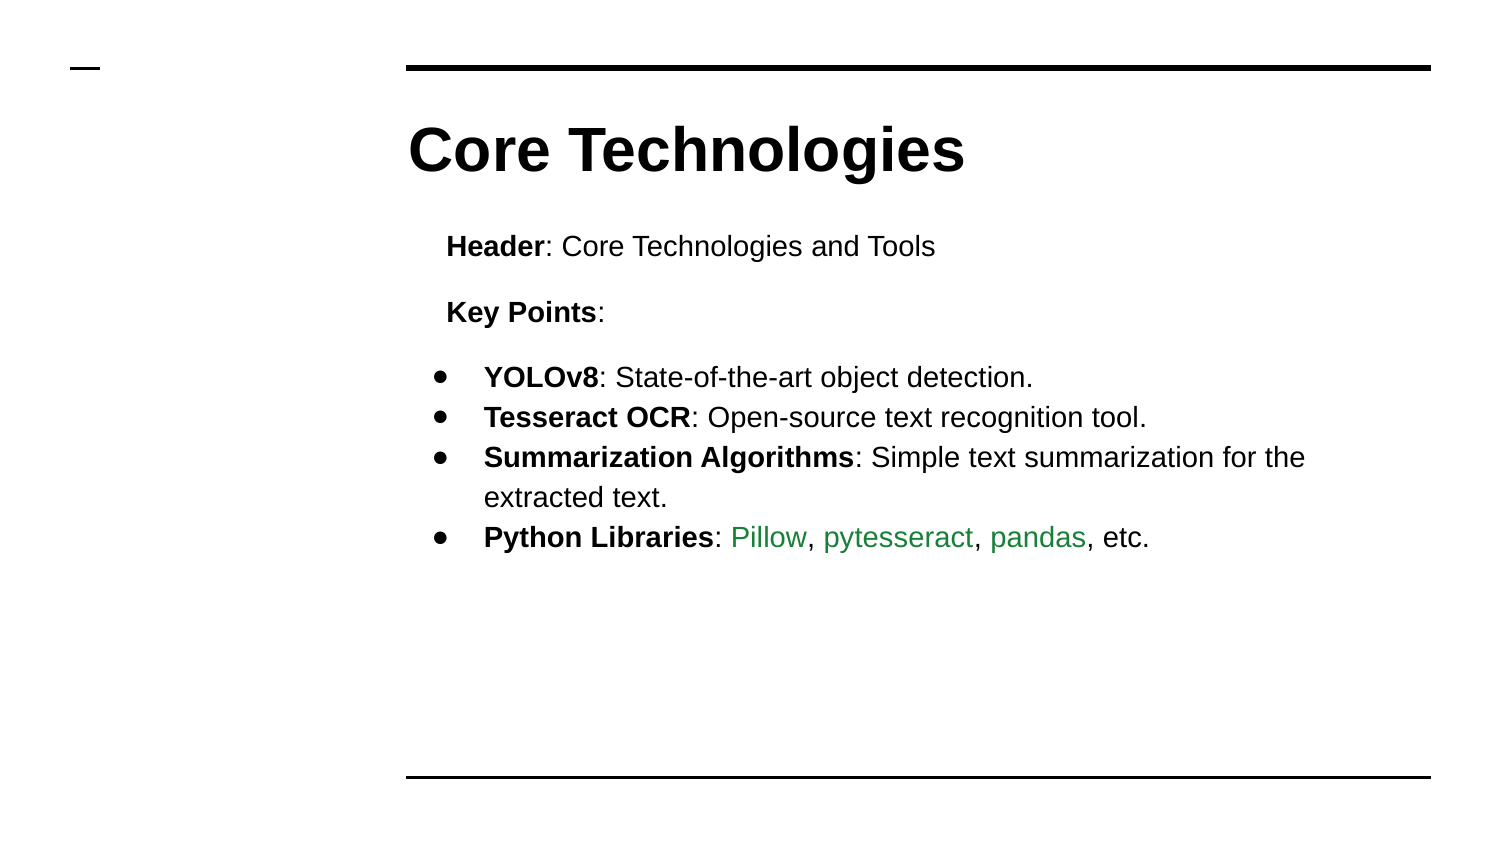

# Core Technologies
Header: Core Technologies and Tools
Key Points:
YOLOv8: State-of-the-art object detection.
Tesseract OCR: Open-source text recognition tool.
Summarization Algorithms: Simple text summarization for the extracted text.
Python Libraries: Pillow, pytesseract, pandas, etc.

.